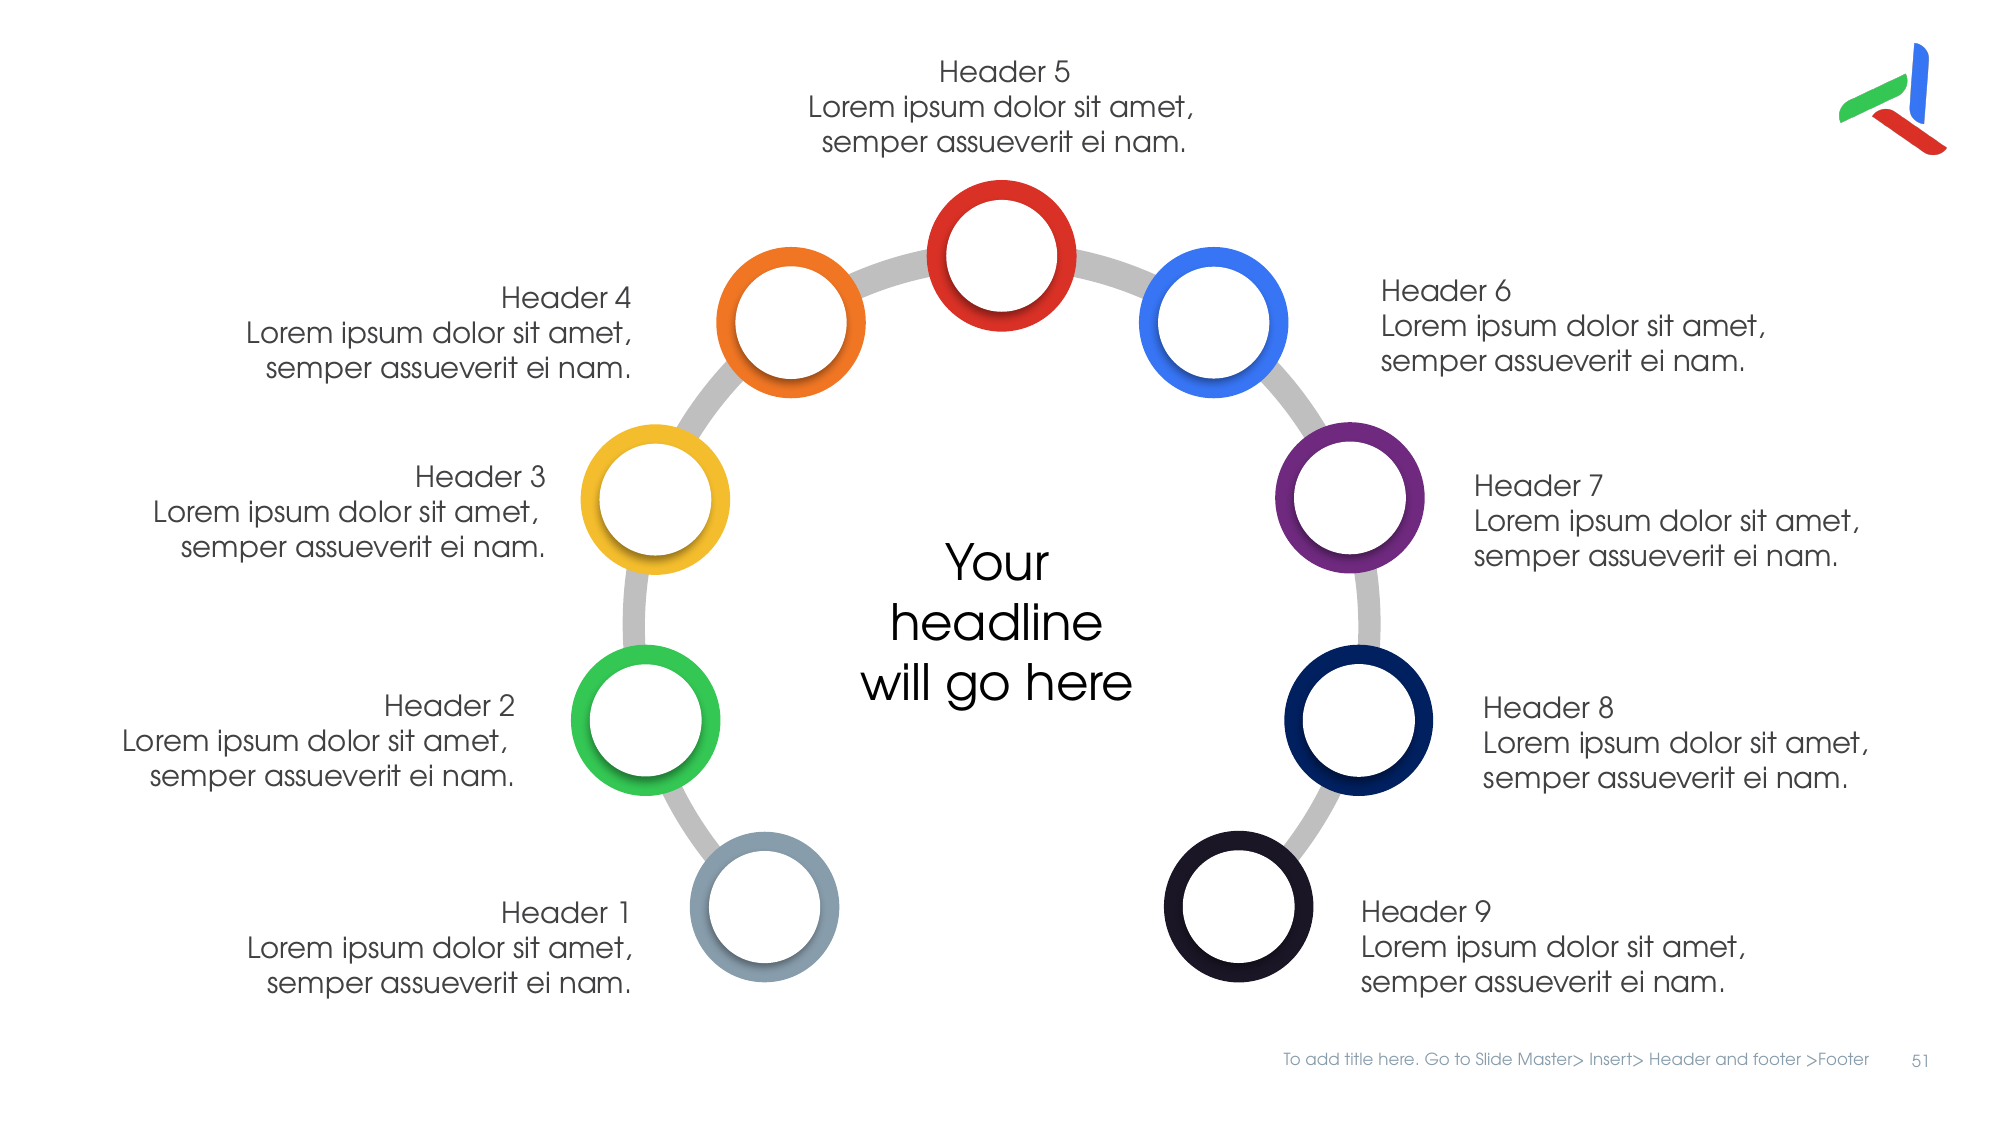

#
Header 5
Lorem ipsum dolor sit amet,
semper assueverit ei nam.

Header 6
Lorem ipsum dolor sit amet,
semper assueverit ei nam.

Header 4
Lorem ipsum dolor sit amet, semper assueverit ei nam.

Header 3
Lorem ipsum dolor sit amet,
semper assueverit ei nam.
Header 7
Lorem ipsum dolor sit amet,
semper assueverit ei nam.
Your headline will go here

Header 2
Lorem ipsum dolor sit amet,
semper assueverit ei nam.
Header 8
Lorem ipsum dolor sit amet,
semper assueverit ei nam.

Header 9
Lorem ipsum dolor sit amet,
semper assueverit ei nam.
Header 1
Lorem ipsum dolor sit amet, semper assueverit ei nam.
To add title here. Go to Slide Master> Insert> Header and footer >Footer